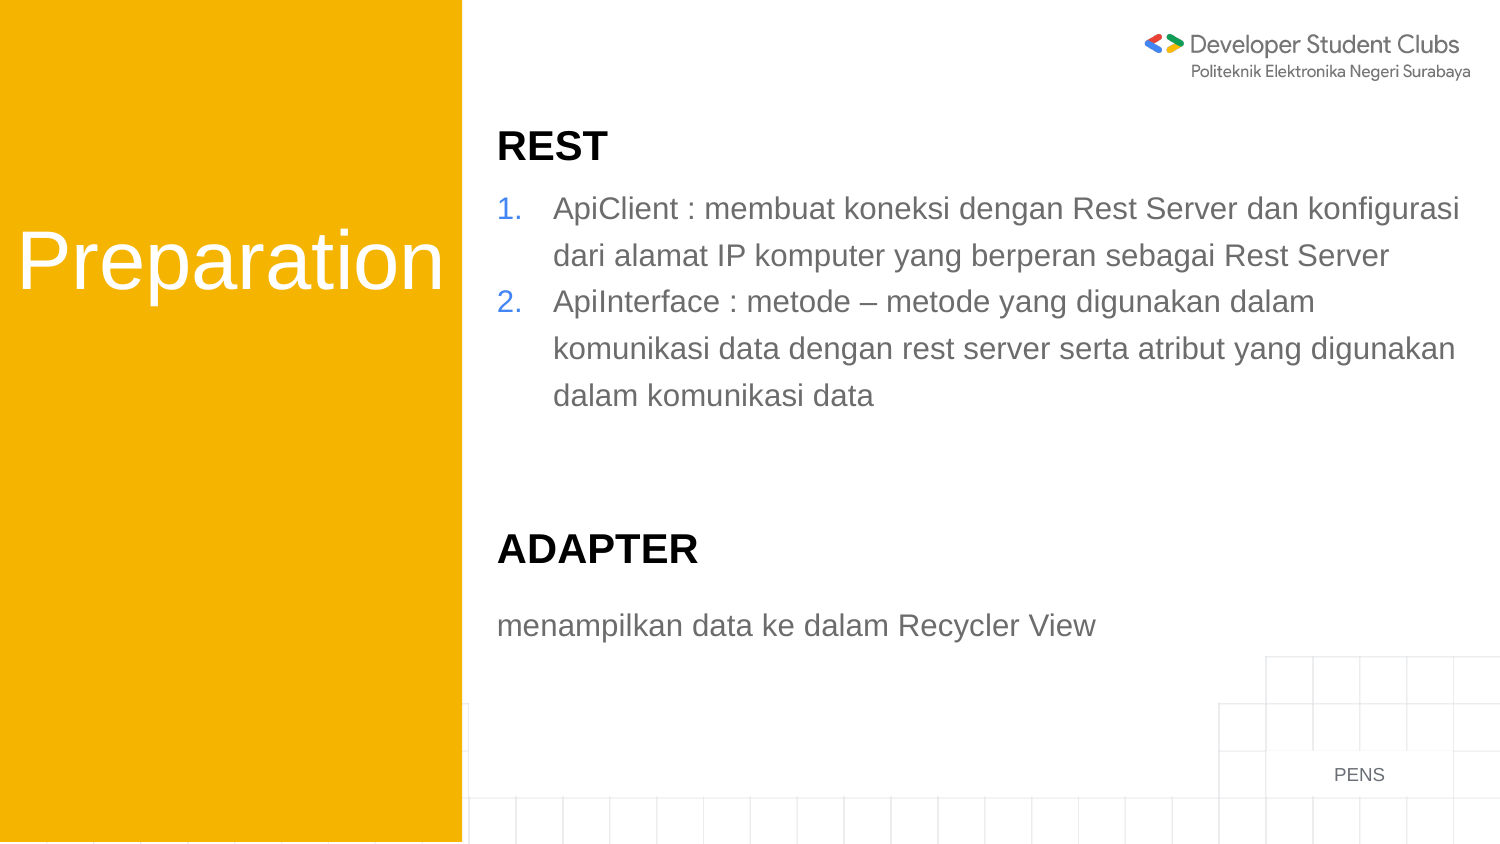

# Preparation
REST
ApiClient : membuat koneksi dengan Rest Server dan konfigurasi dari alamat IP komputer yang berperan sebagai Rest Server
ApiInterface : metode – metode yang digunakan dalam komunikasi data dengan rest server serta atribut yang digunakan dalam komunikasi data
ADAPTER
menampilkan data ke dalam Recycler View